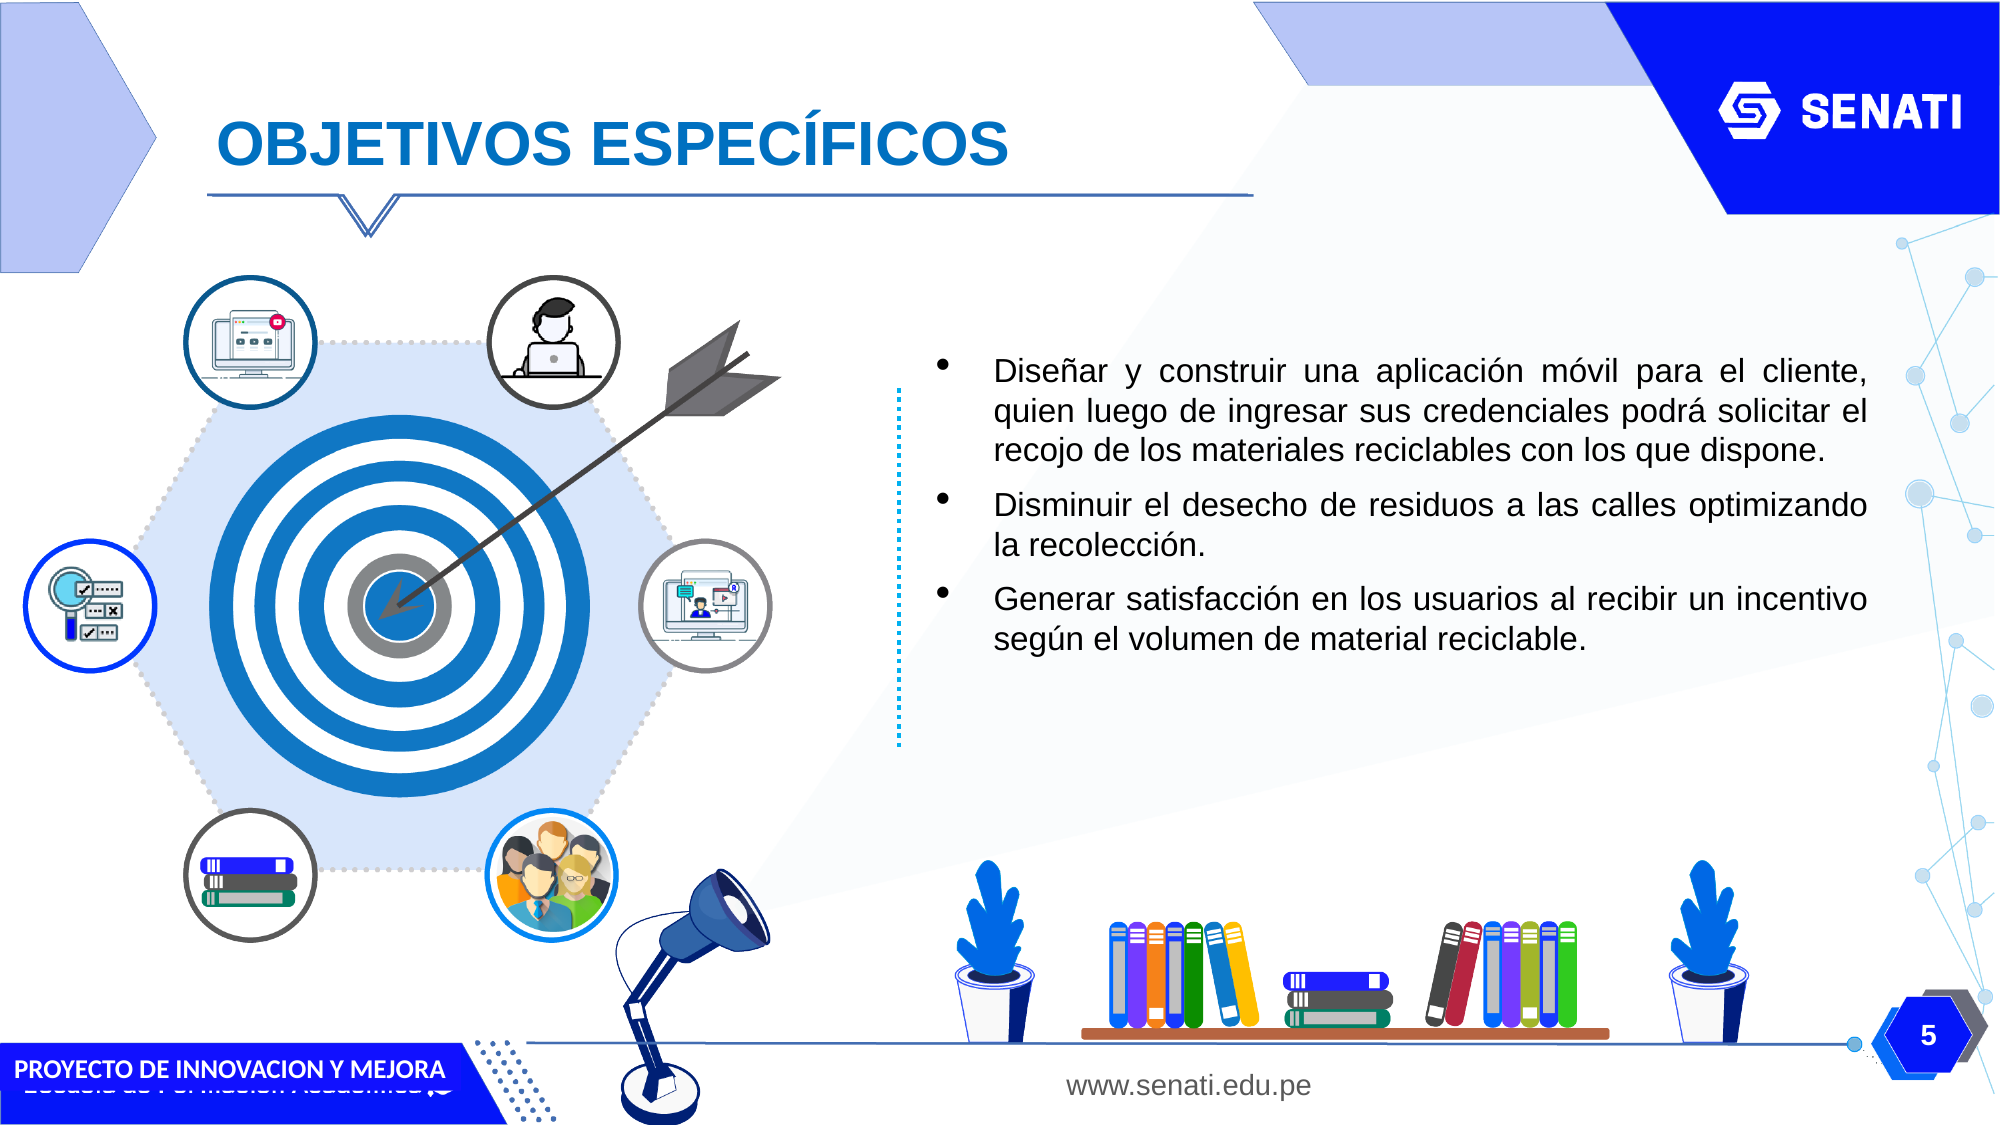

# OBJETIVOS ESPECÍFICOS
Diseñar y construir una aplicación móvil para el cliente, quien luego de ingresar sus credenciales podrá solicitar el recojo de los materiales reciclables con los que dispone.
Disminuir el desecho de residuos a las calles optimizando la recolección.
Generar satisfacción en los usuarios al recibir un incentivo según el volumen de material reciclable.
www.senati.edu.pe